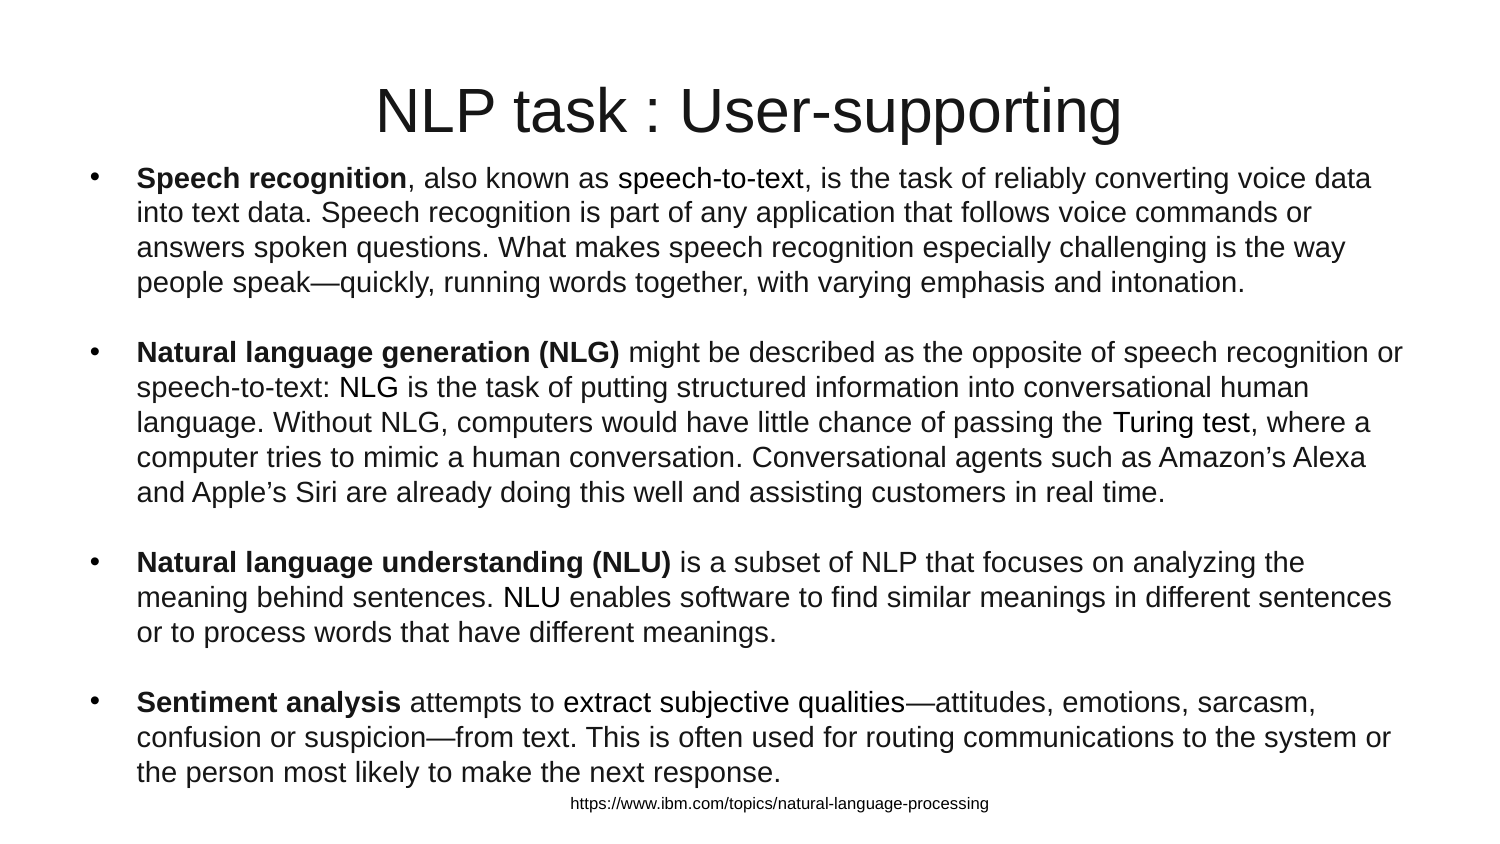

# NLP task : User-supporting
Speech recognition, also known as speech-to-text, is the task of reliably converting voice data into text data. Speech recognition is part of any application that follows voice commands or answers spoken questions. What makes speech recognition especially challenging is the way people speak—quickly, running words together, with varying emphasis and intonation.
Natural language generation (NLG) might be described as the opposite of speech recognition or speech-to-text: NLG is the task of putting structured information into conversational human language. Without NLG, computers would have little chance of passing the Turing test, where a computer tries to mimic a human conversation. Conversational agents such as Amazon’s Alexa and Apple’s Siri are already doing this well and assisting customers in real time.
Natural language understanding (NLU) is a subset of NLP that focuses on analyzing the meaning behind sentences. NLU enables software to find similar meanings in different sentences or to process words that have different meanings.
Sentiment analysis attempts to extract subjective qualities—attitudes, emotions, sarcasm, confusion or suspicion—from text. This is often used for routing communications to the system or the person most likely to make the next response.
https://www.ibm.com/topics/natural-language-processing